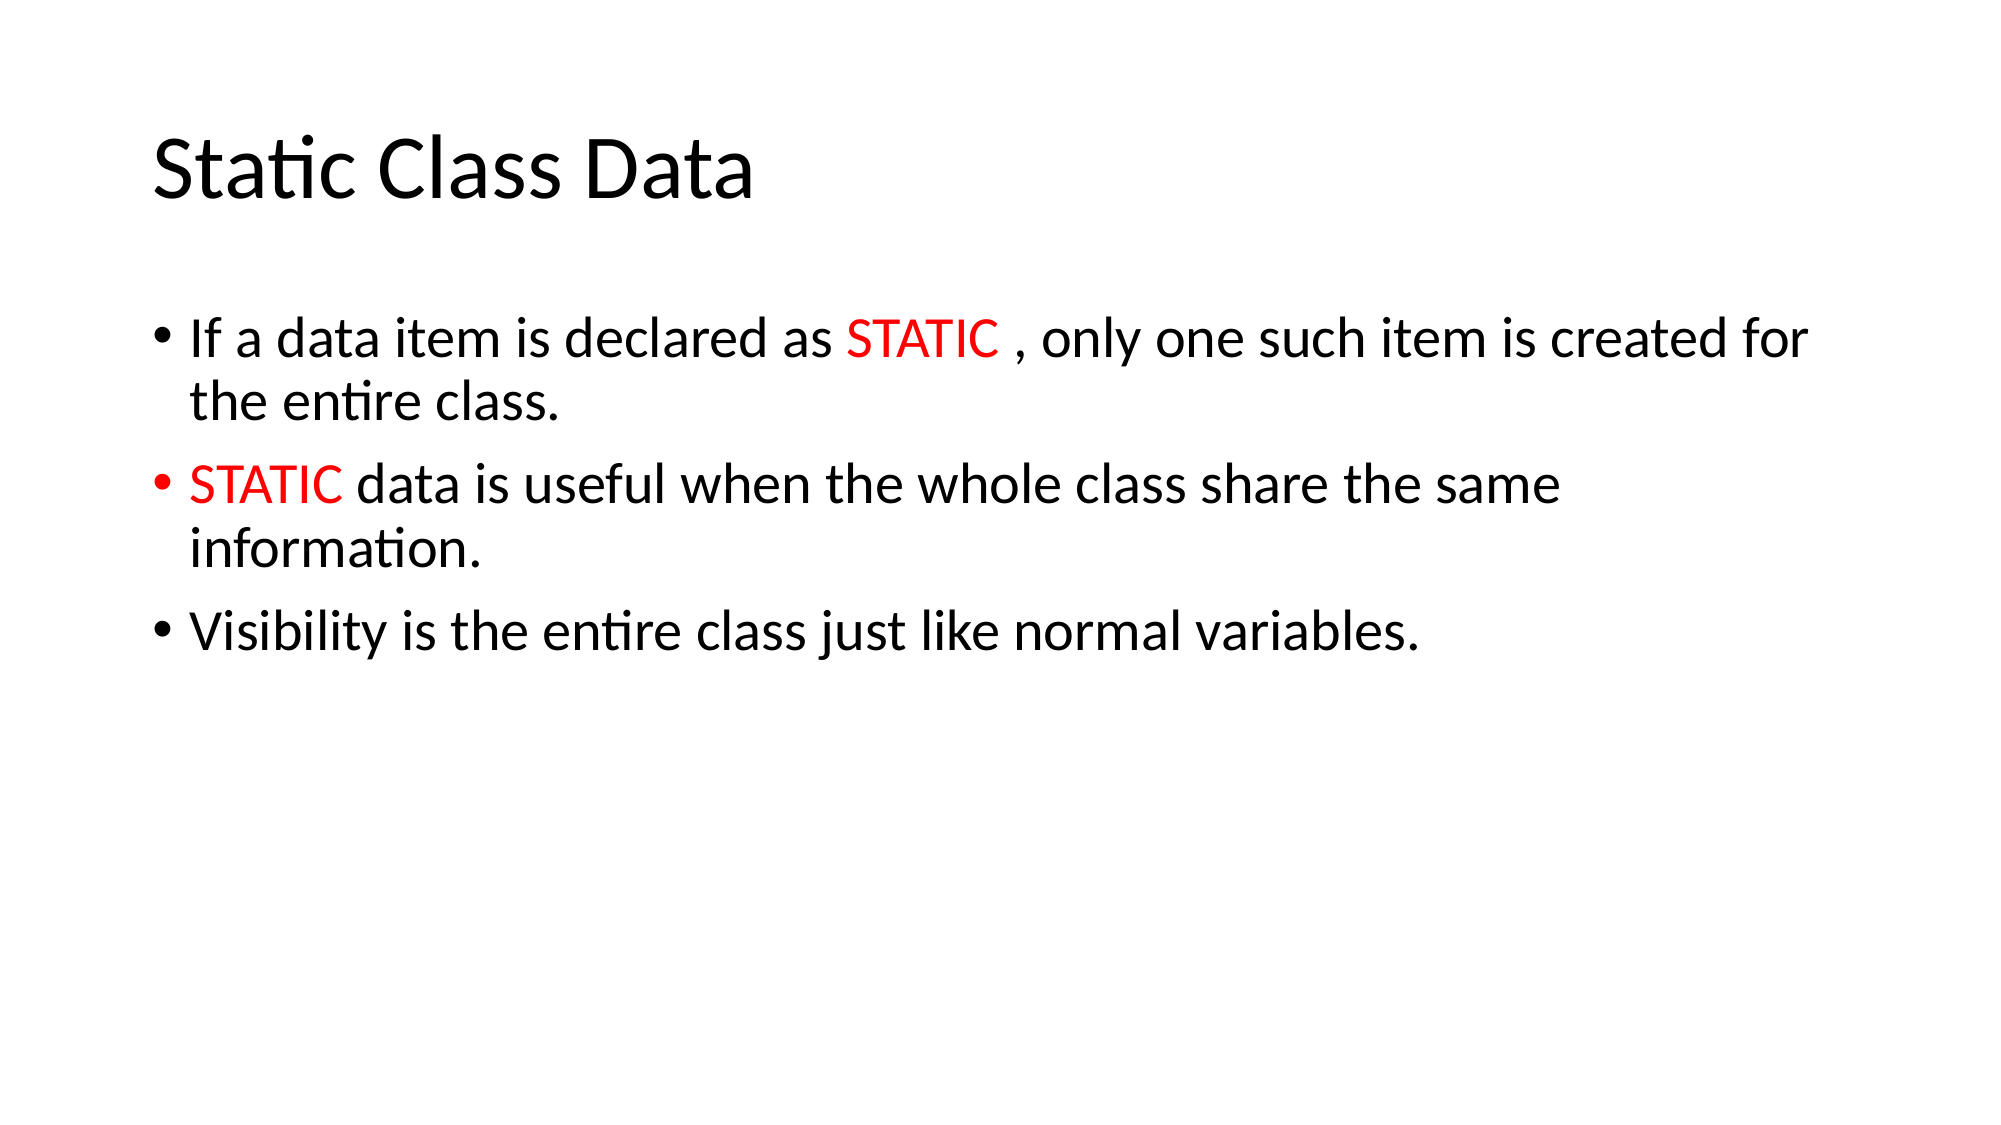

# Static Class Data
If a data item is declared as STATIC , only one such item is created for the entire class.
STATIC data is useful when the whole class share the same information.
Visibility is the entire class just like normal variables.